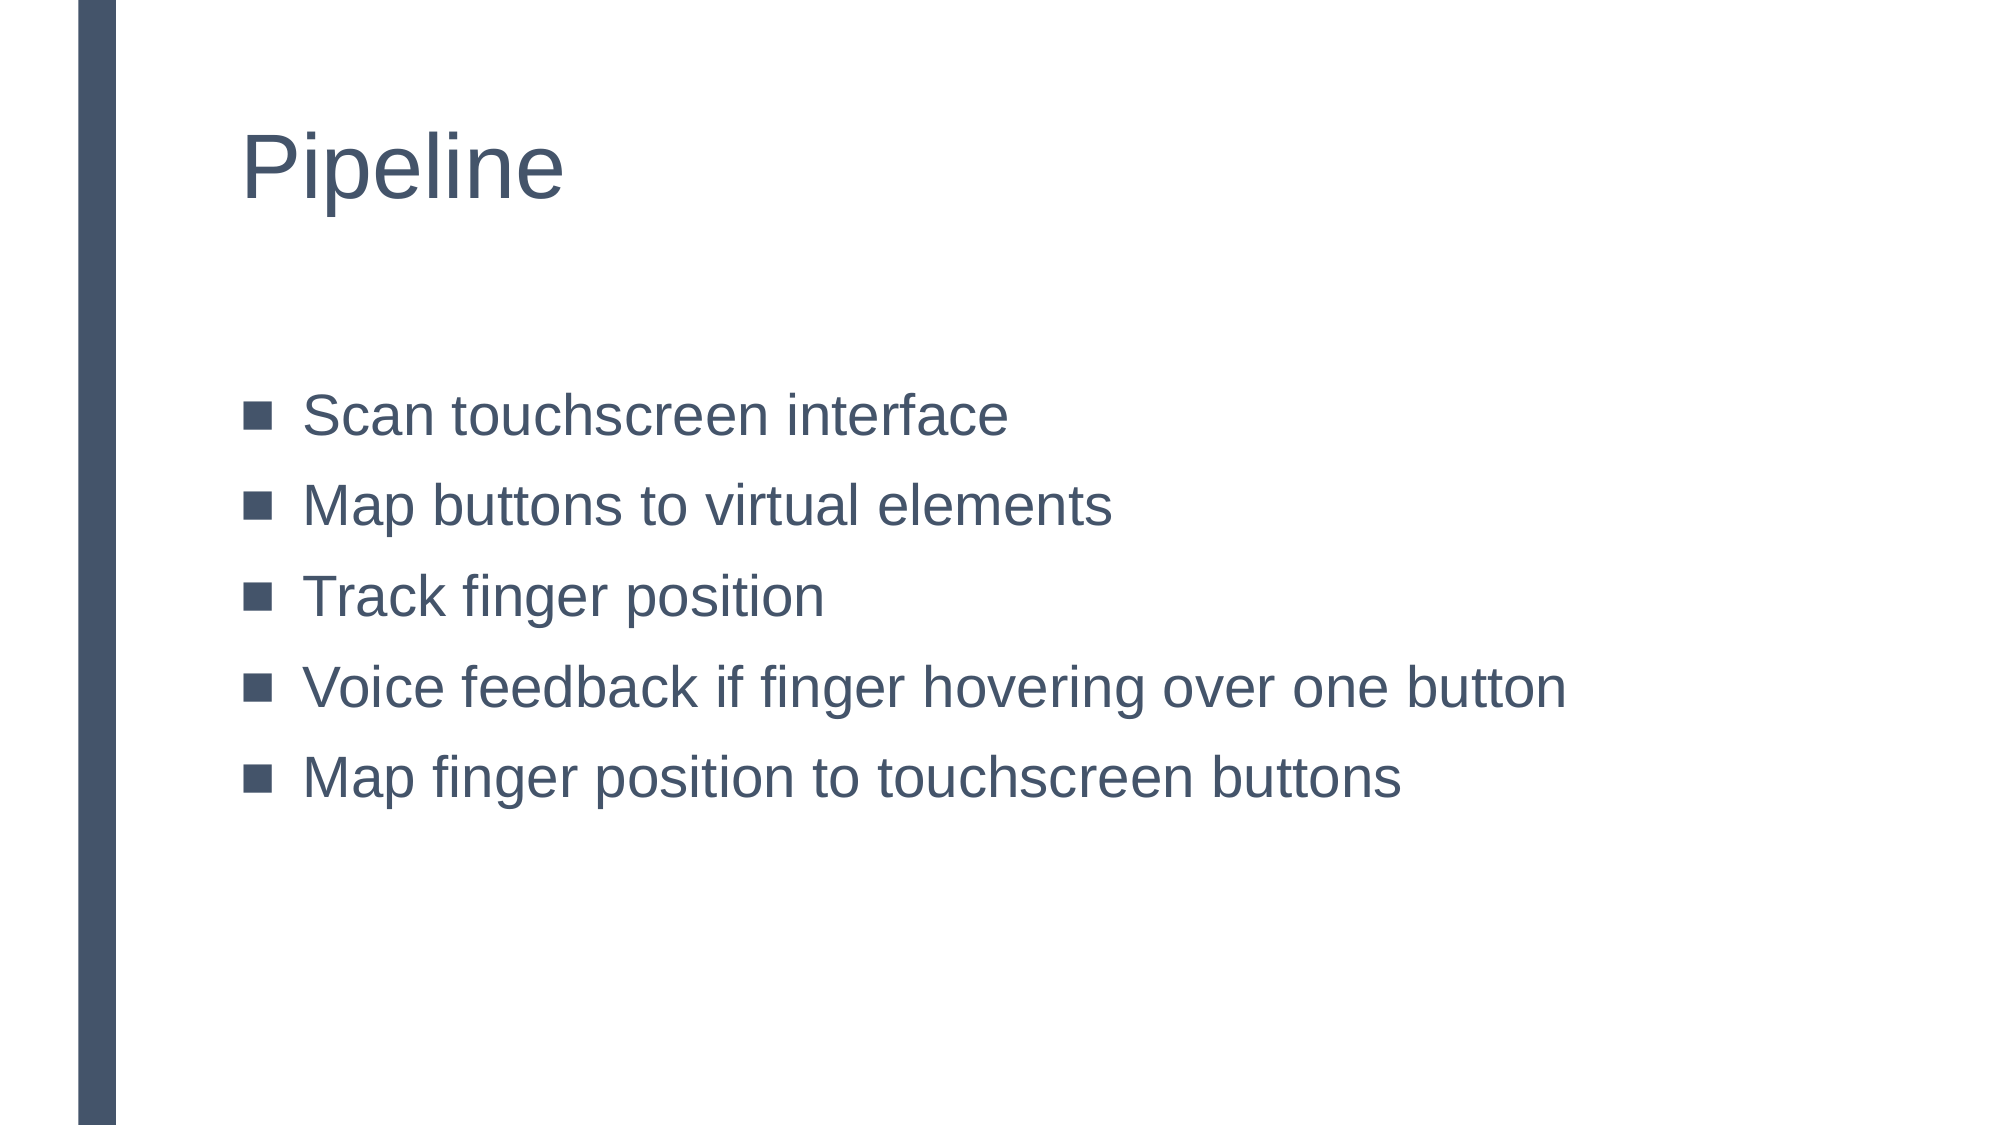

# Pipeline
Scan touchscreen interface
Map buttons to virtual elements
Track finger position
Voice feedback if finger hovering over one button
Map finger position to touchscreen buttons